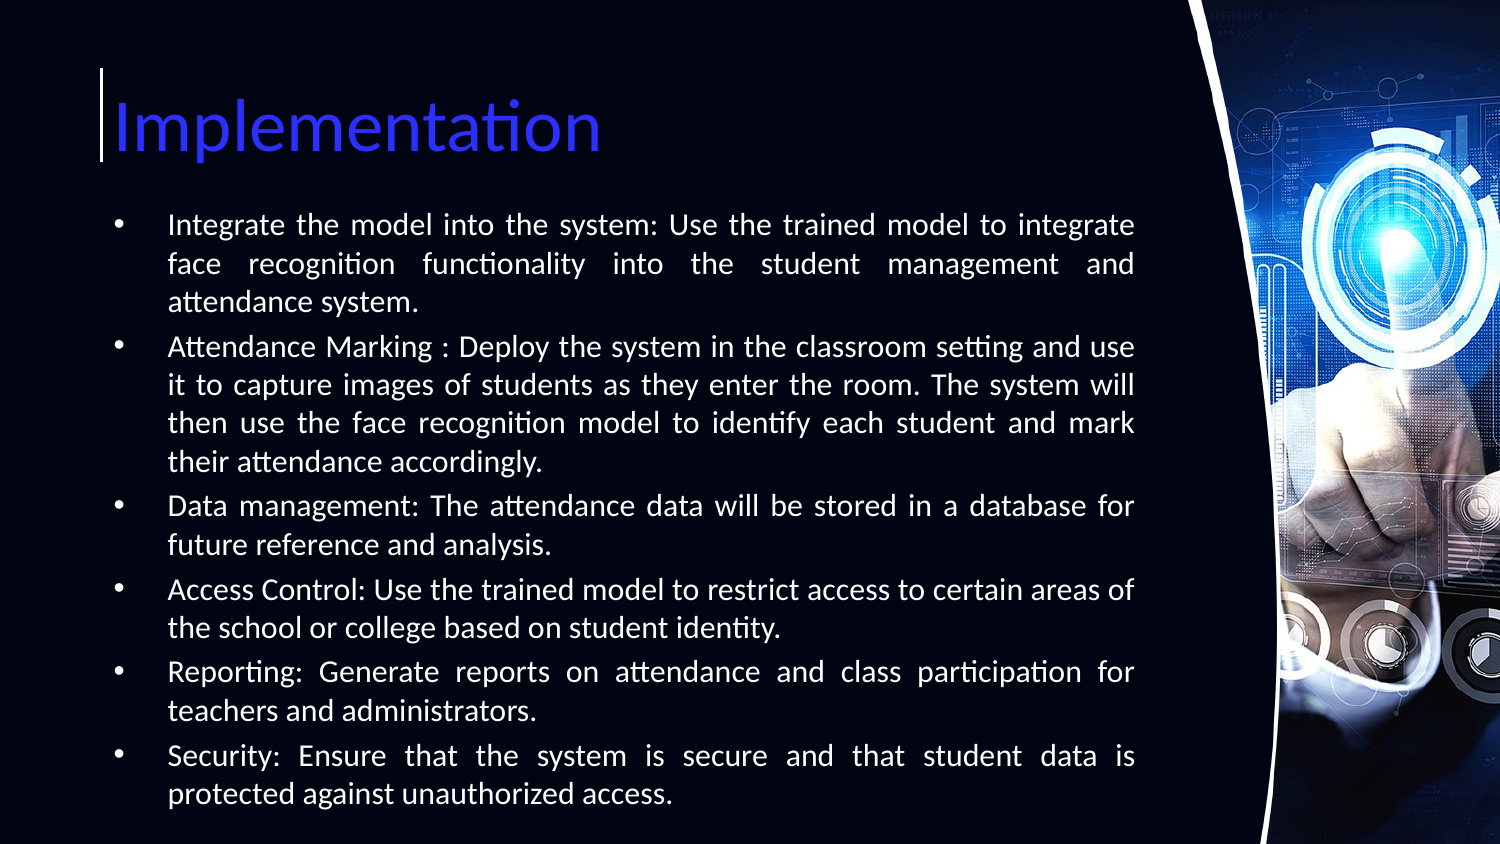

# Implementation
Integrate the model into the system: Use the trained model to integrate face recognition functionality into the student management and attendance system.
Attendance Marking : Deploy the system in the classroom setting and use it to capture images of students as they enter the room. The system will then use the face recognition model to identify each student and mark their attendance accordingly.
Data management: The attendance data will be stored in a database for future reference and analysis.
Access Control: Use the trained model to restrict access to certain areas of the school or college based on student identity.
Reporting: Generate reports on attendance and class participation for teachers and administrators.
Security: Ensure that the system is secure and that student data is protected against unauthorized access.